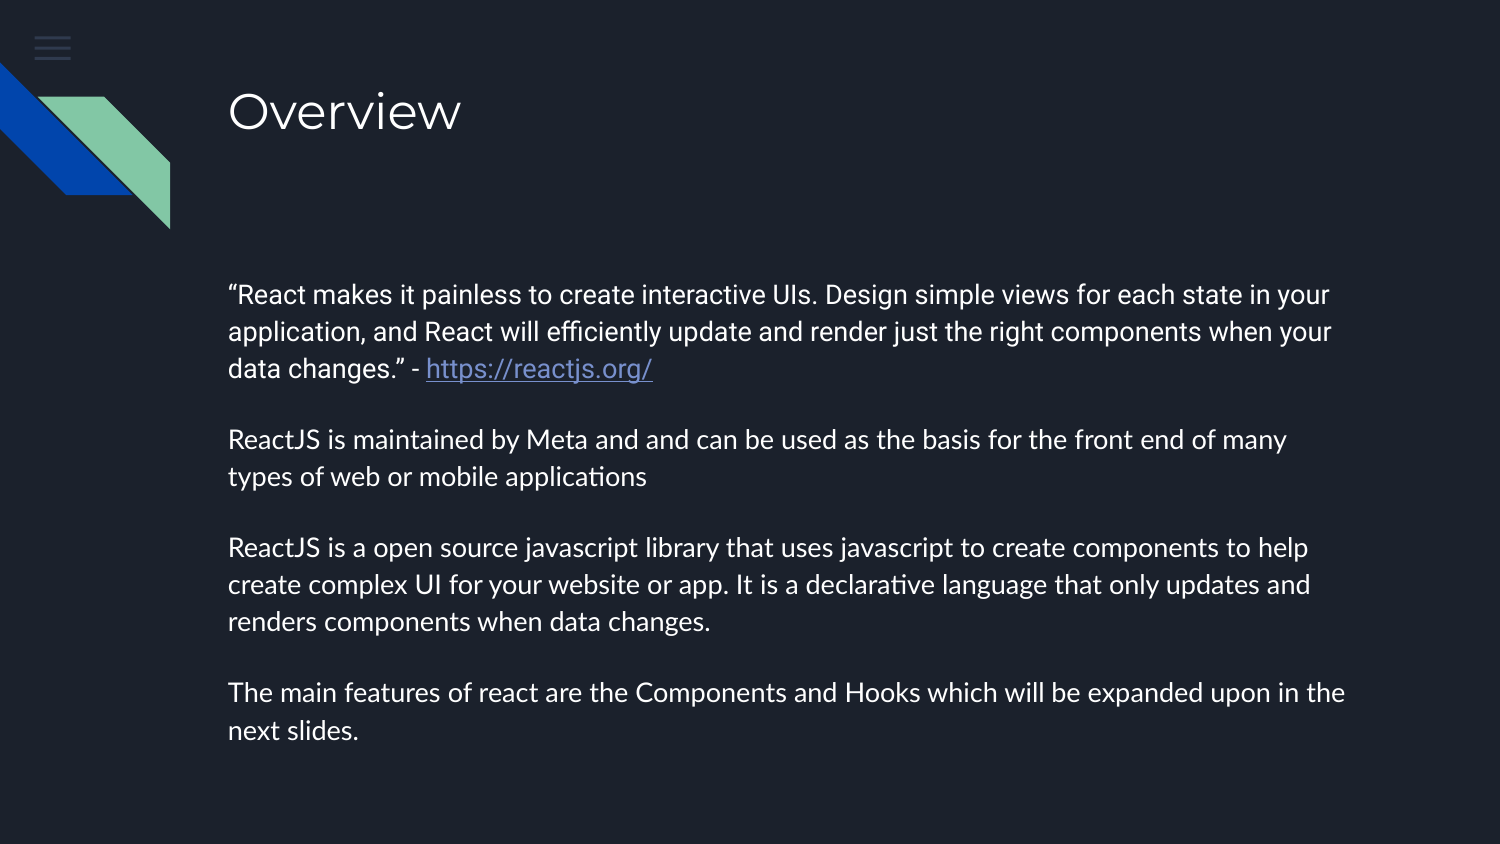

# Overview
“React makes it painless to create interactive UIs. Design simple views for each state in your application, and React will efficiently update and render just the right components when your data changes.” - https://reactjs.org/
ReactJS is maintained by Meta and and can be used as the basis for the front end of many types of web or mobile applications
ReactJS is a open source javascript library that uses javascript to create components to help create complex UI for your website or app. It is a declarative language that only updates and renders components when data changes.
The main features of react are the Components and Hooks which will be expanded upon in the next slides.